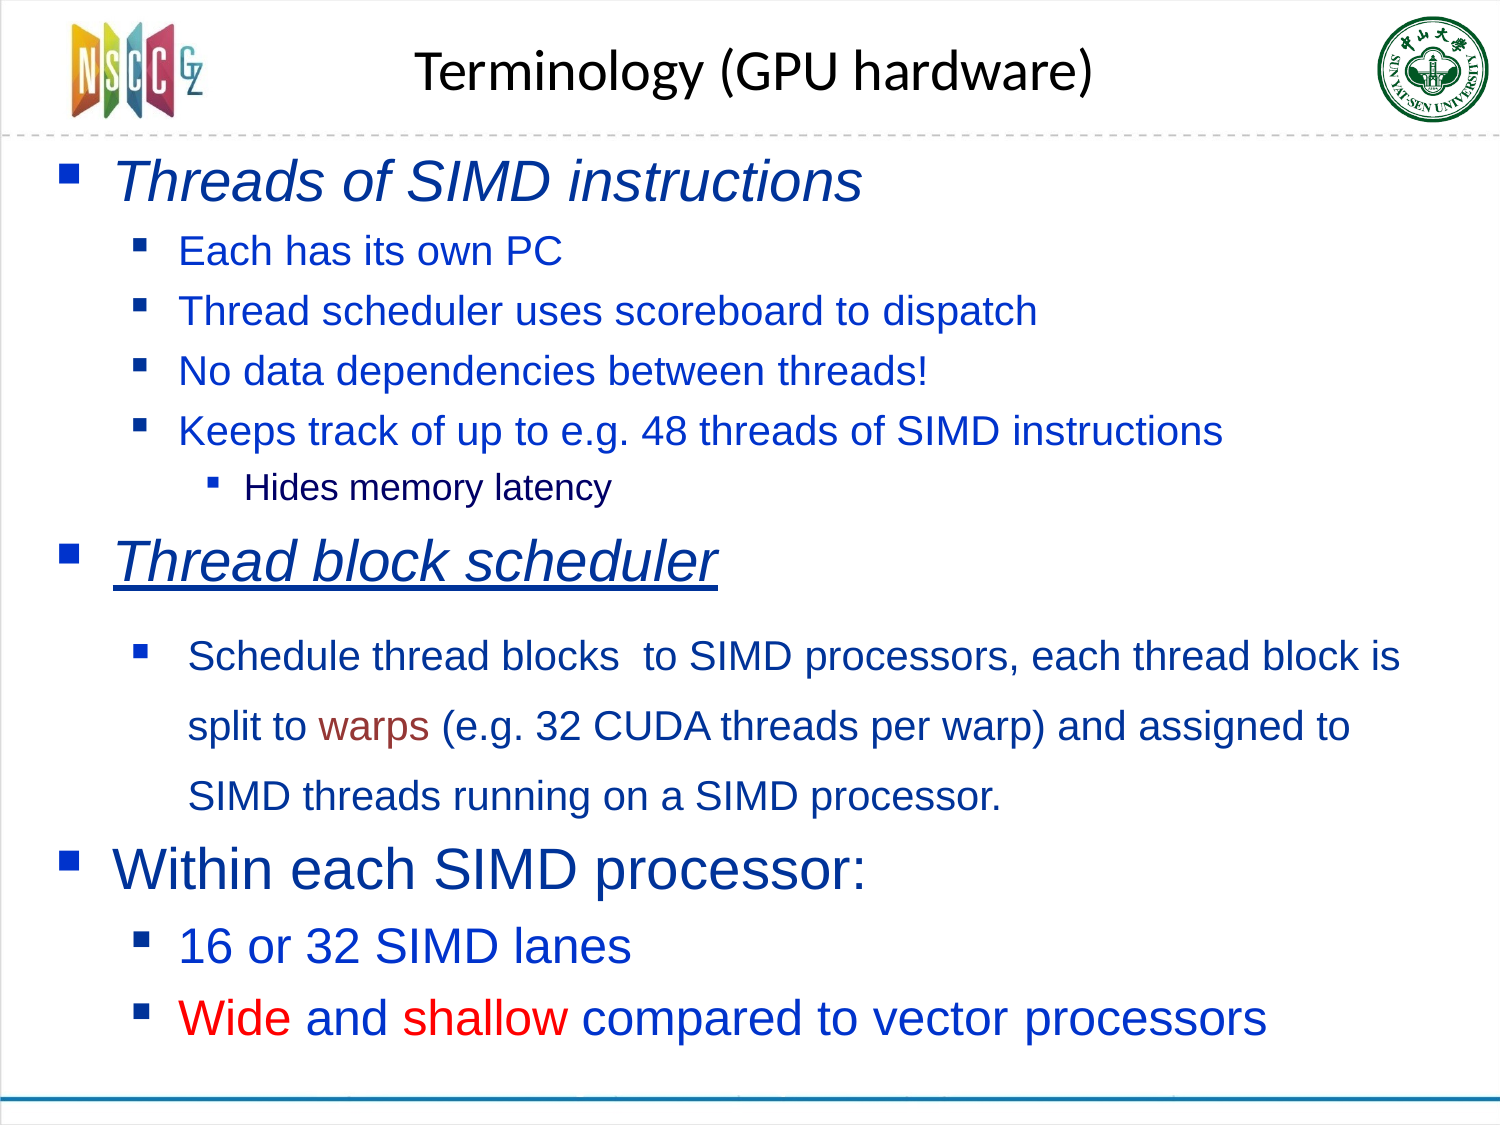

# Terminology (GPU hardware)
Threads of SIMD instructions
Each has its own PC
Thread scheduler uses scoreboard to dispatch
No data dependencies between threads!
Keeps track of up to e.g. 48 threads of SIMD instructions
Hides memory latency
Thread block scheduler
Schedule thread blocks  to SIMD processors, each thread block is split to warps (e.g. 32 CUDA threads per warp) and assigned to SIMD threads running on a SIMD processor.
Within each SIMD processor:
16 or 32 SIMD lanes
Wide and shallow compared to vector processors